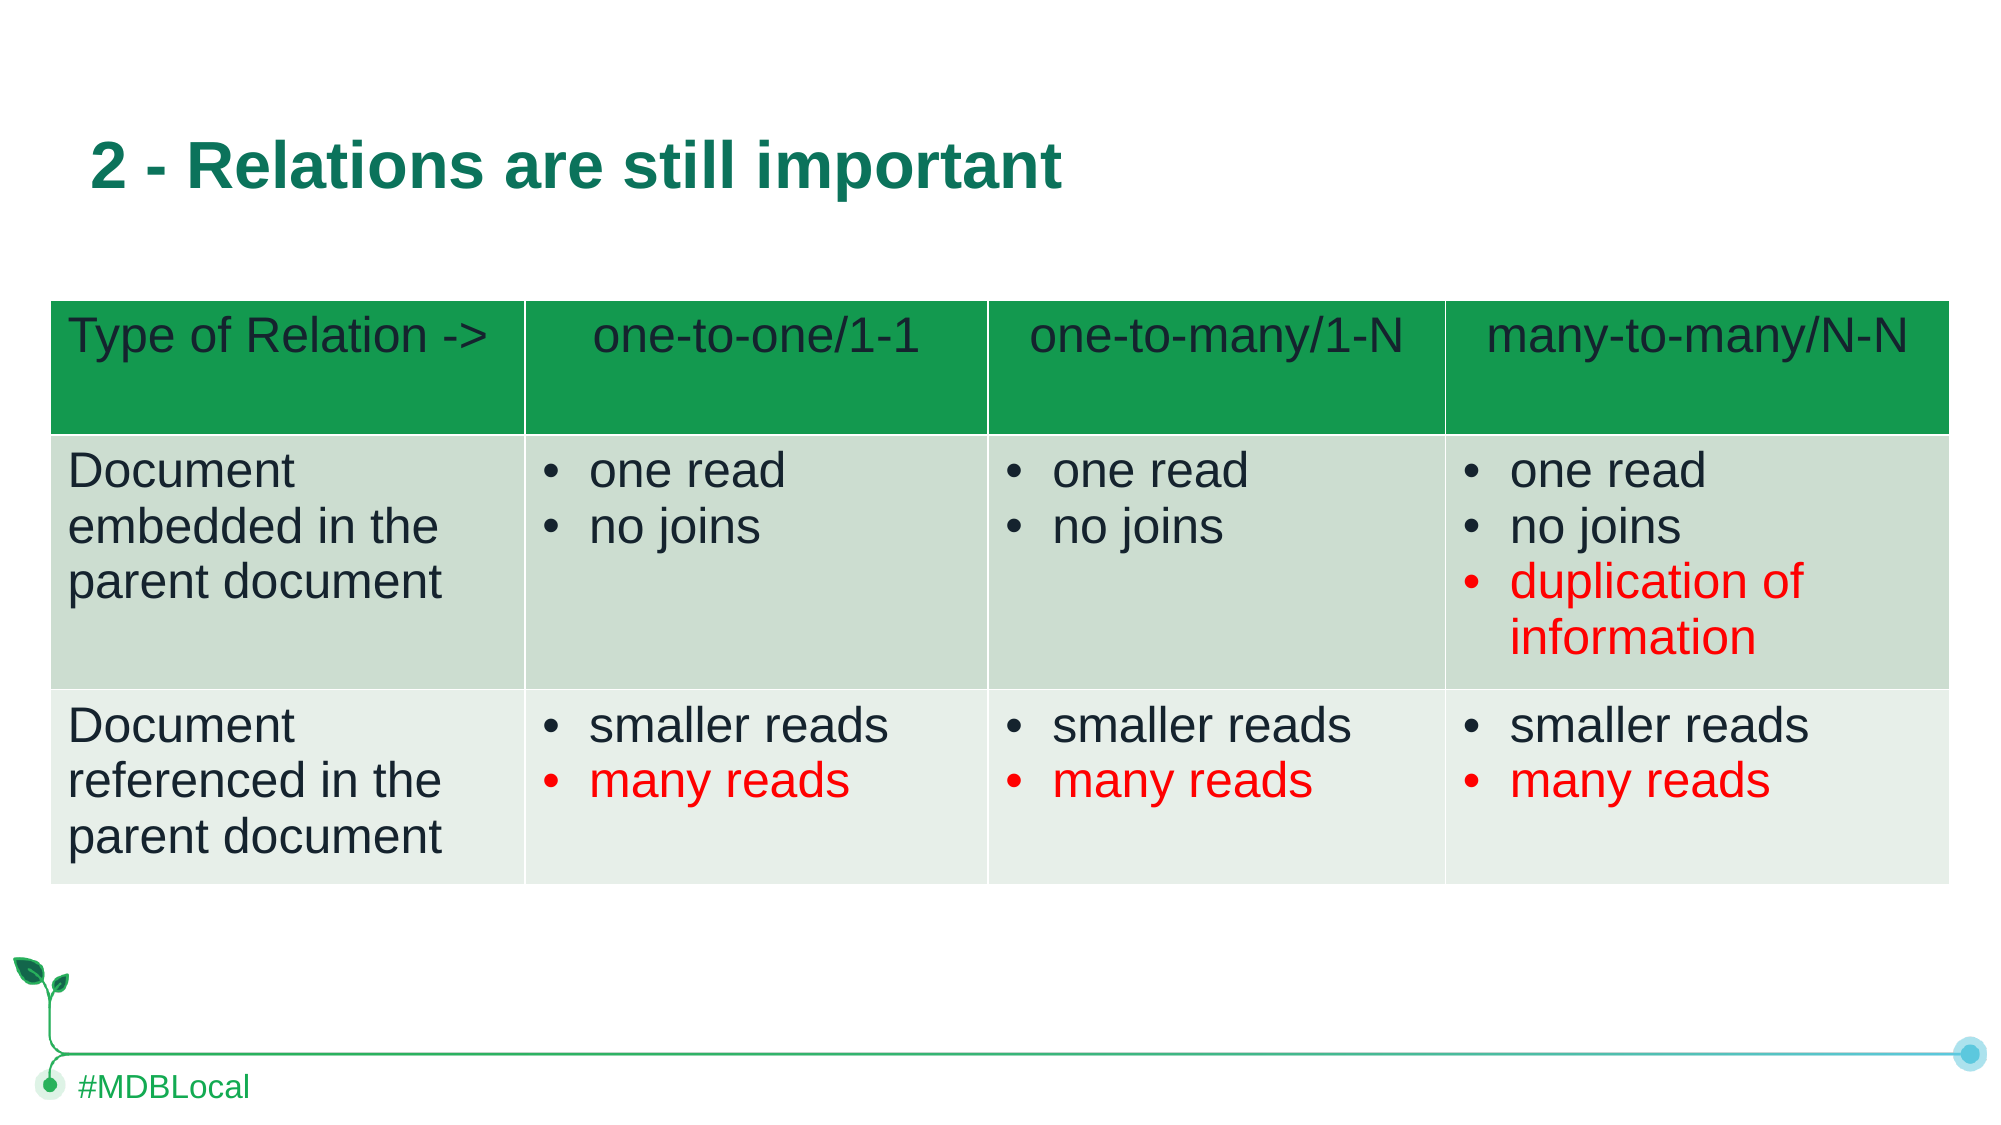

# 2 - Relations are still important
| Type of Relation -> | one-to-one/1-1 | one-to-many/1-N | many-to-many/N-N |
| --- | --- | --- | --- |
| Document embedded in the parent document | one read no joins | one read no joins | one read no joins duplication of information |
| Document referenced in the parent document | smaller reads many reads | smaller reads many reads | smaller reads many reads |